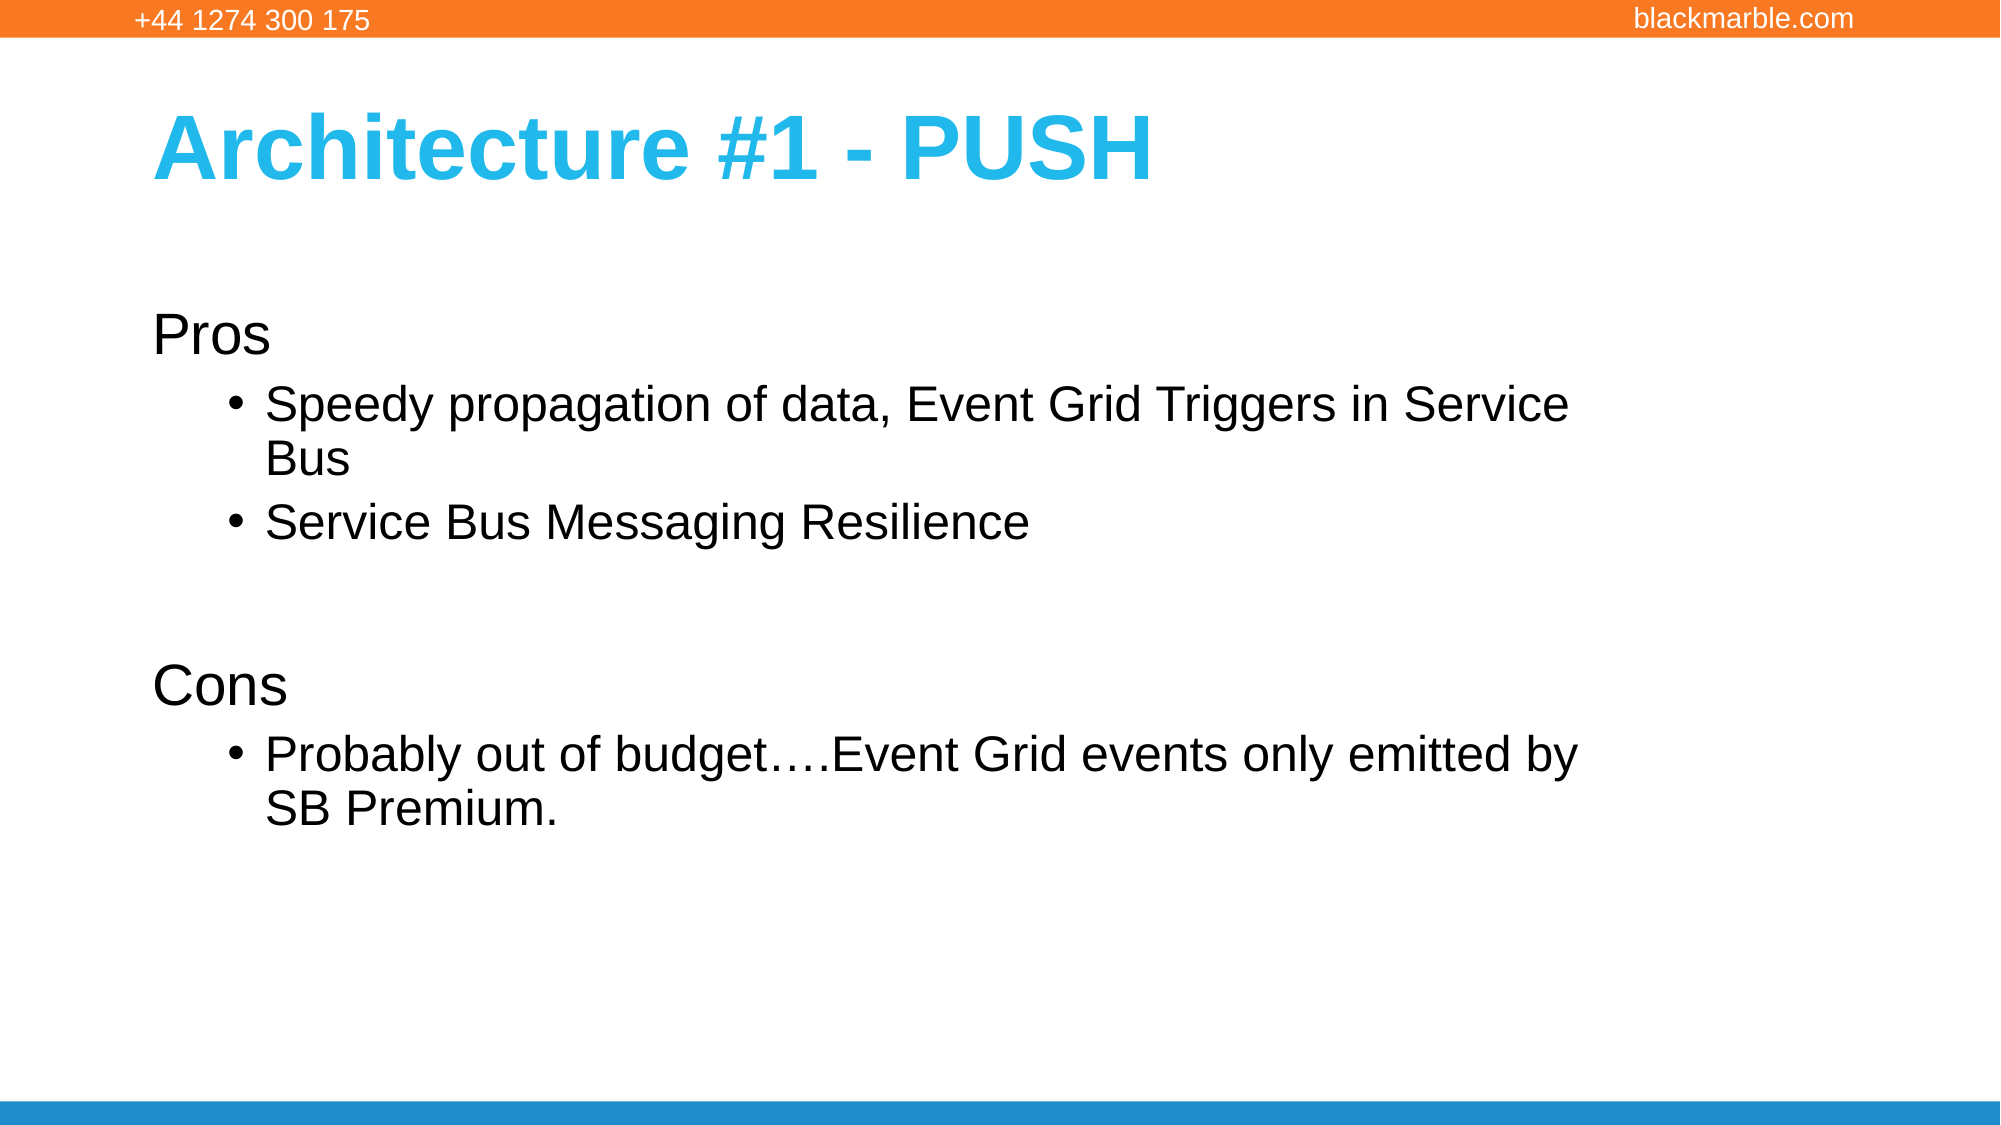

# Architecture #1 - PUSH
Pros
Speedy propagation of data, Event Grid Triggers in Service Bus
Service Bus Messaging Resilience

Cons
Probably out of budget….Event Grid events only emitted by SB Premium.